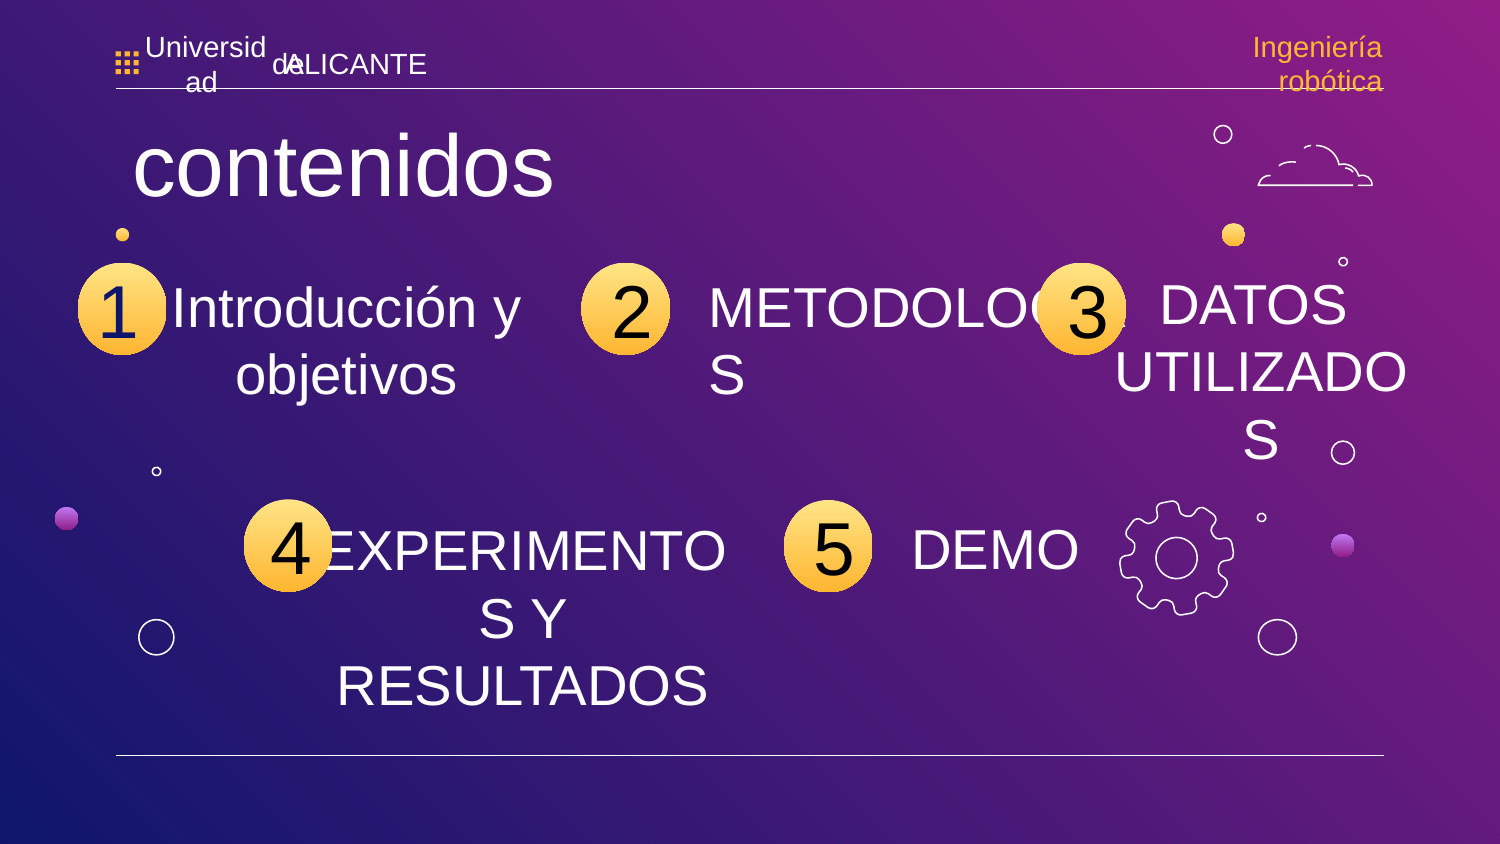

ALICANTE
de
Ingeniería robótica
Universidad

contenidos

2
3
DATOS
UTILIZADOS
# Introducción y objetivos
METODOLOGÍAS

1

4
5
DEMO
EXPERIMENTOS Y RESULTADOS